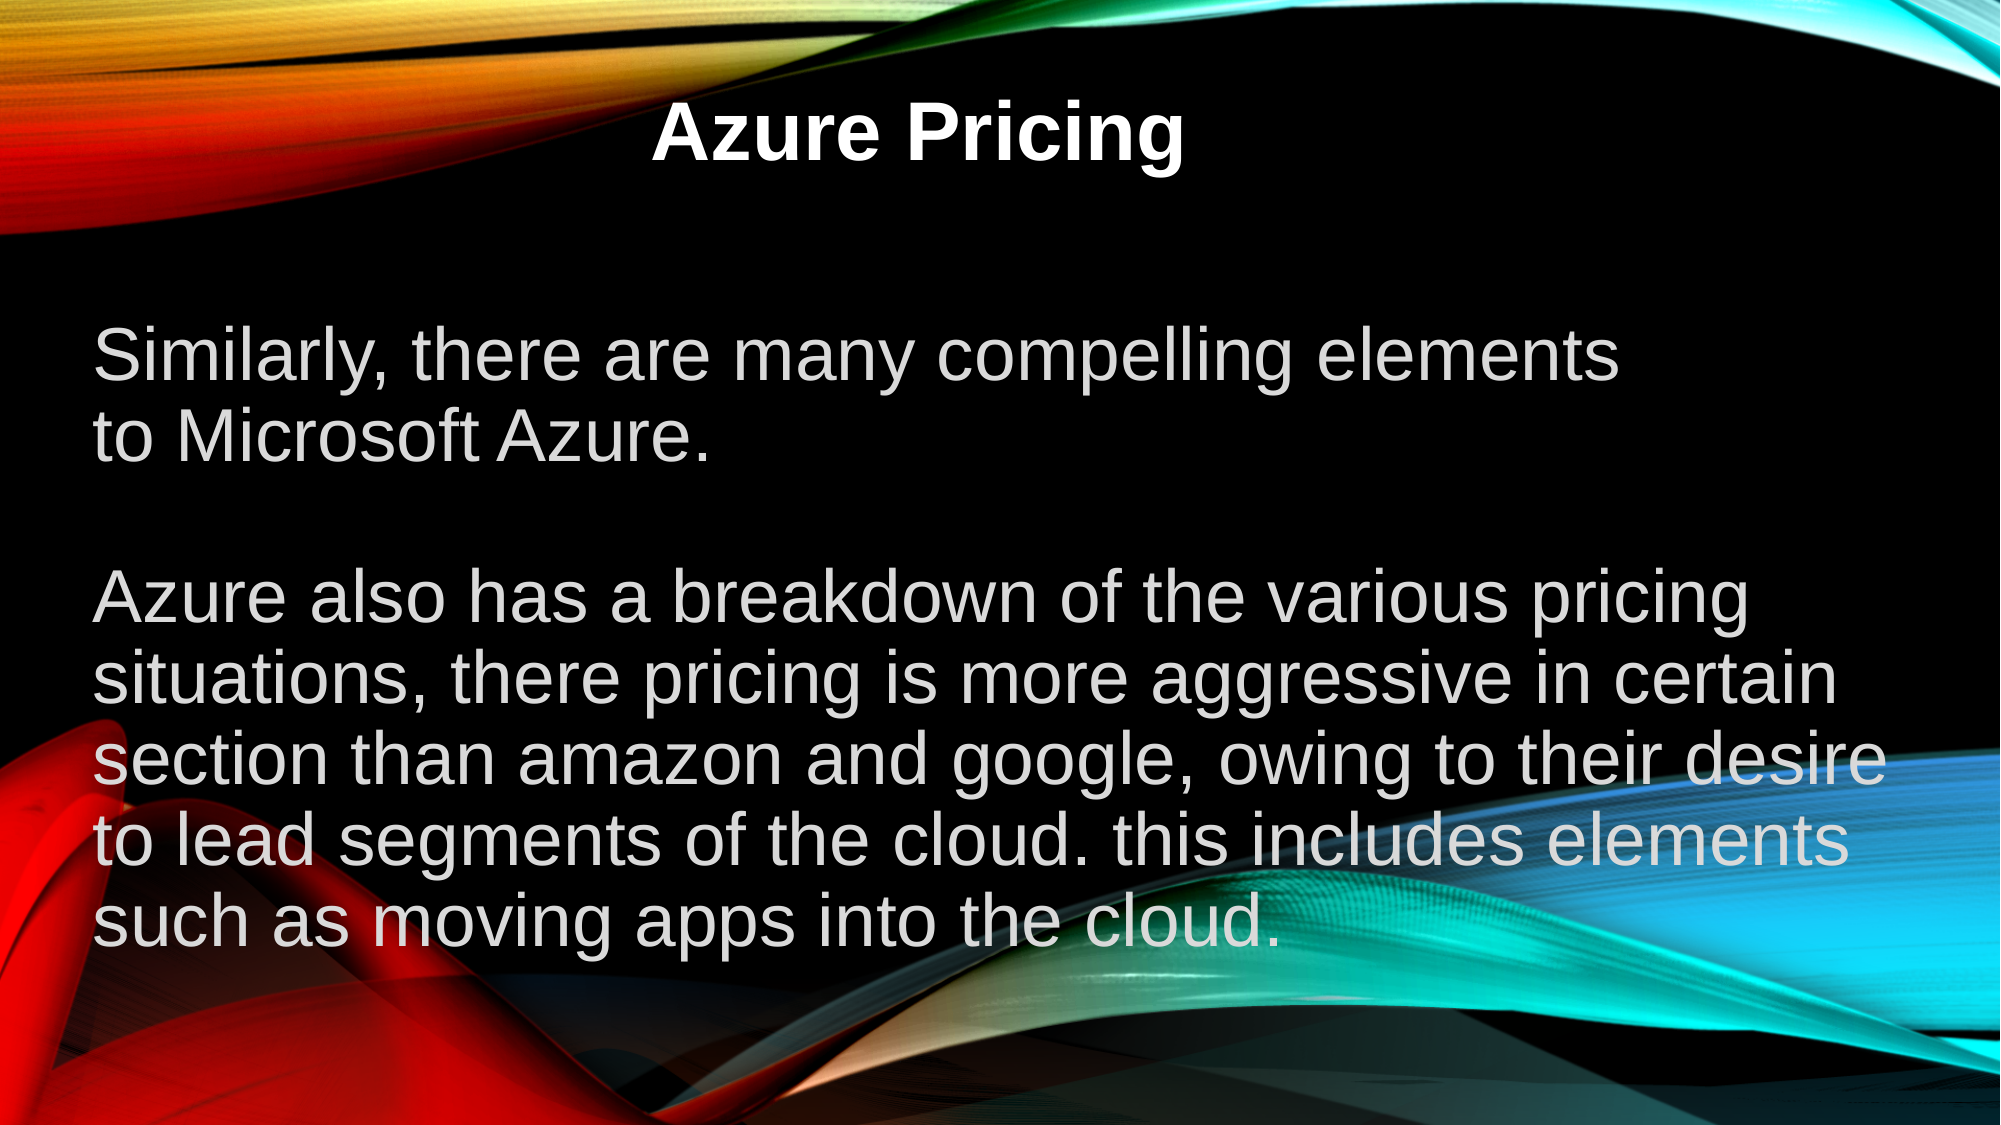

Azure Pricing

# Similarly, there are many compelling elements to Microsoft Azure. Azure also has a breakdown of the various pricing situations, there pricing is more aggressive in certain section than amazon and google, owing to their desire to lead segments of the cloud. this includes elements such as moving apps into the cloud.